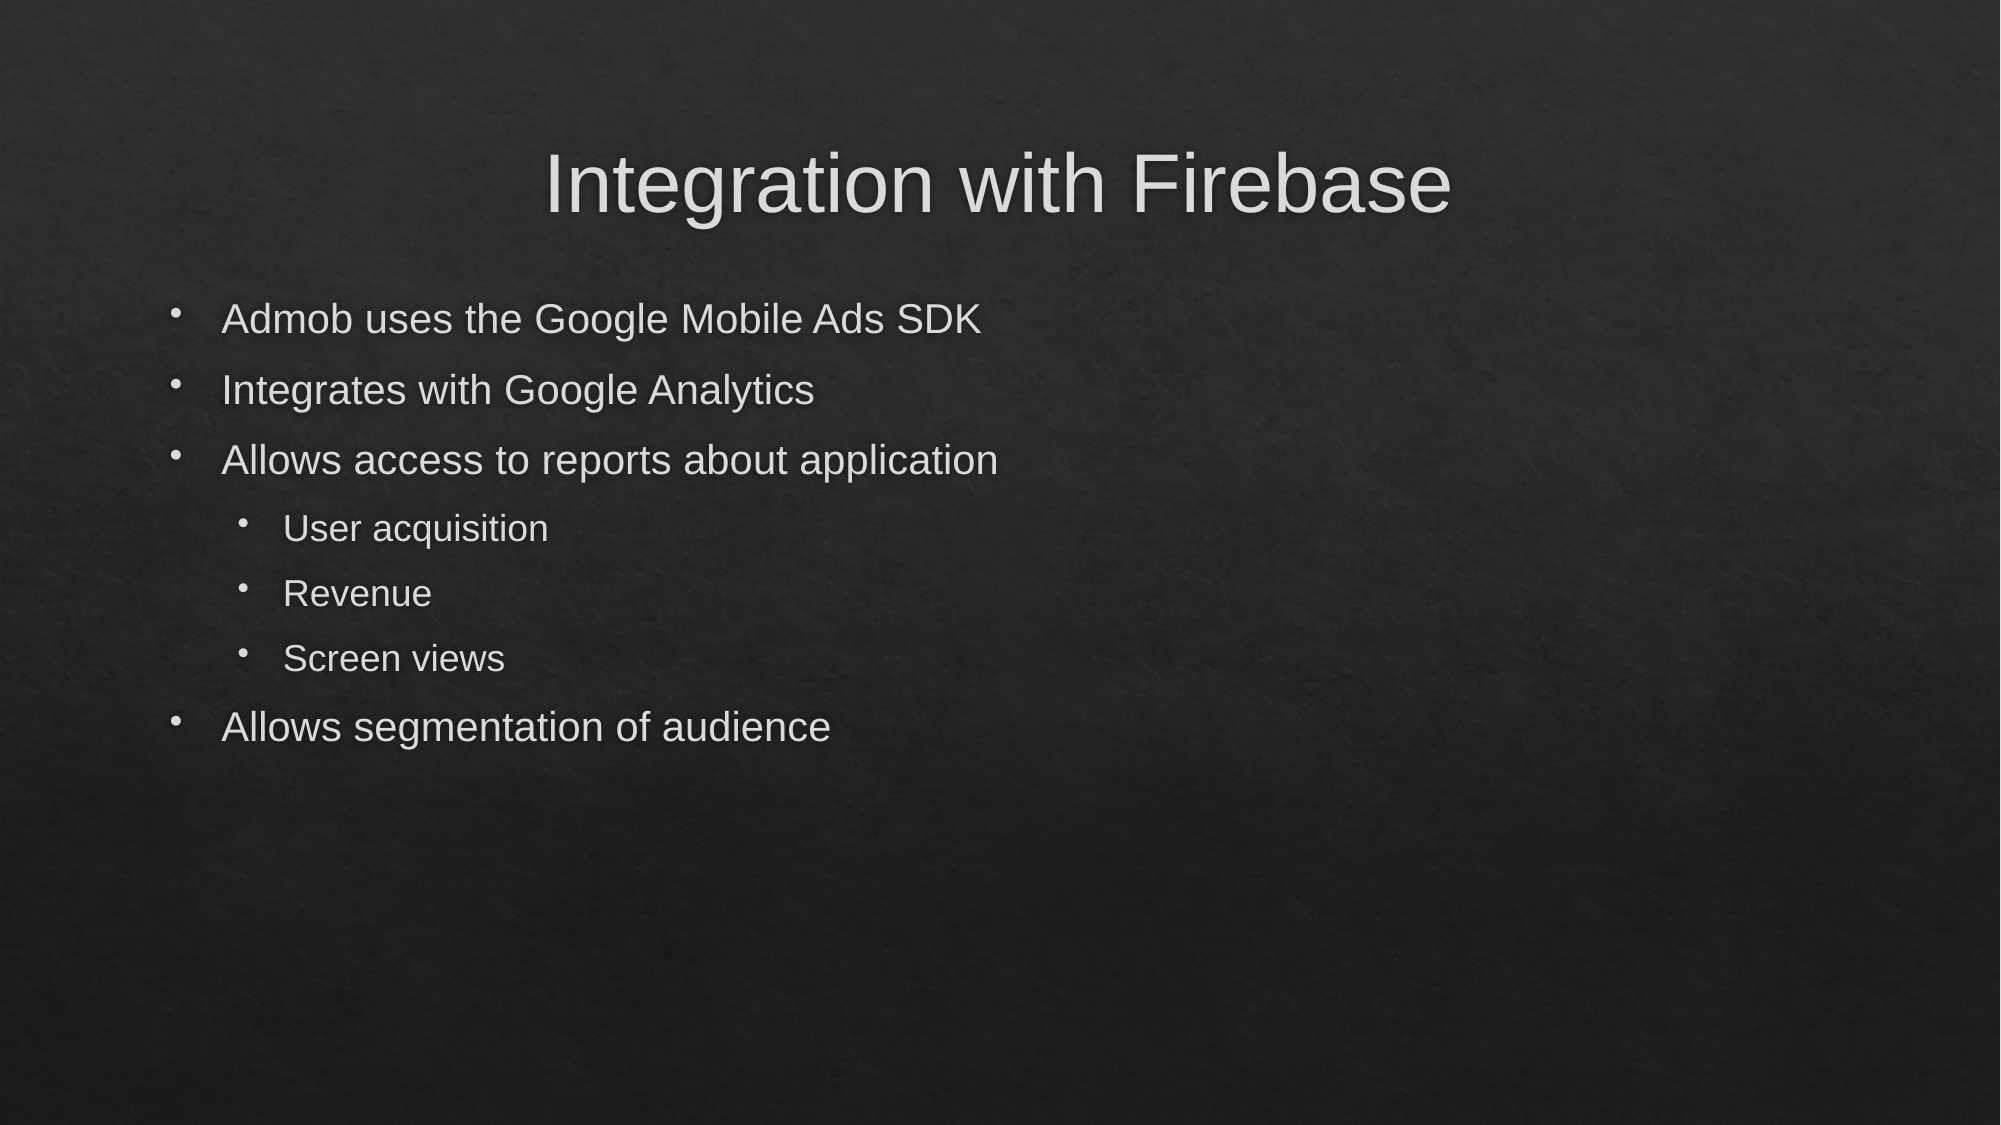

# Integration with Firebase
Admob uses the Google Mobile Ads SDK
Integrates with Google Analytics
Allows access to reports about application
User acquisition
Revenue
Screen views
Allows segmentation of audience